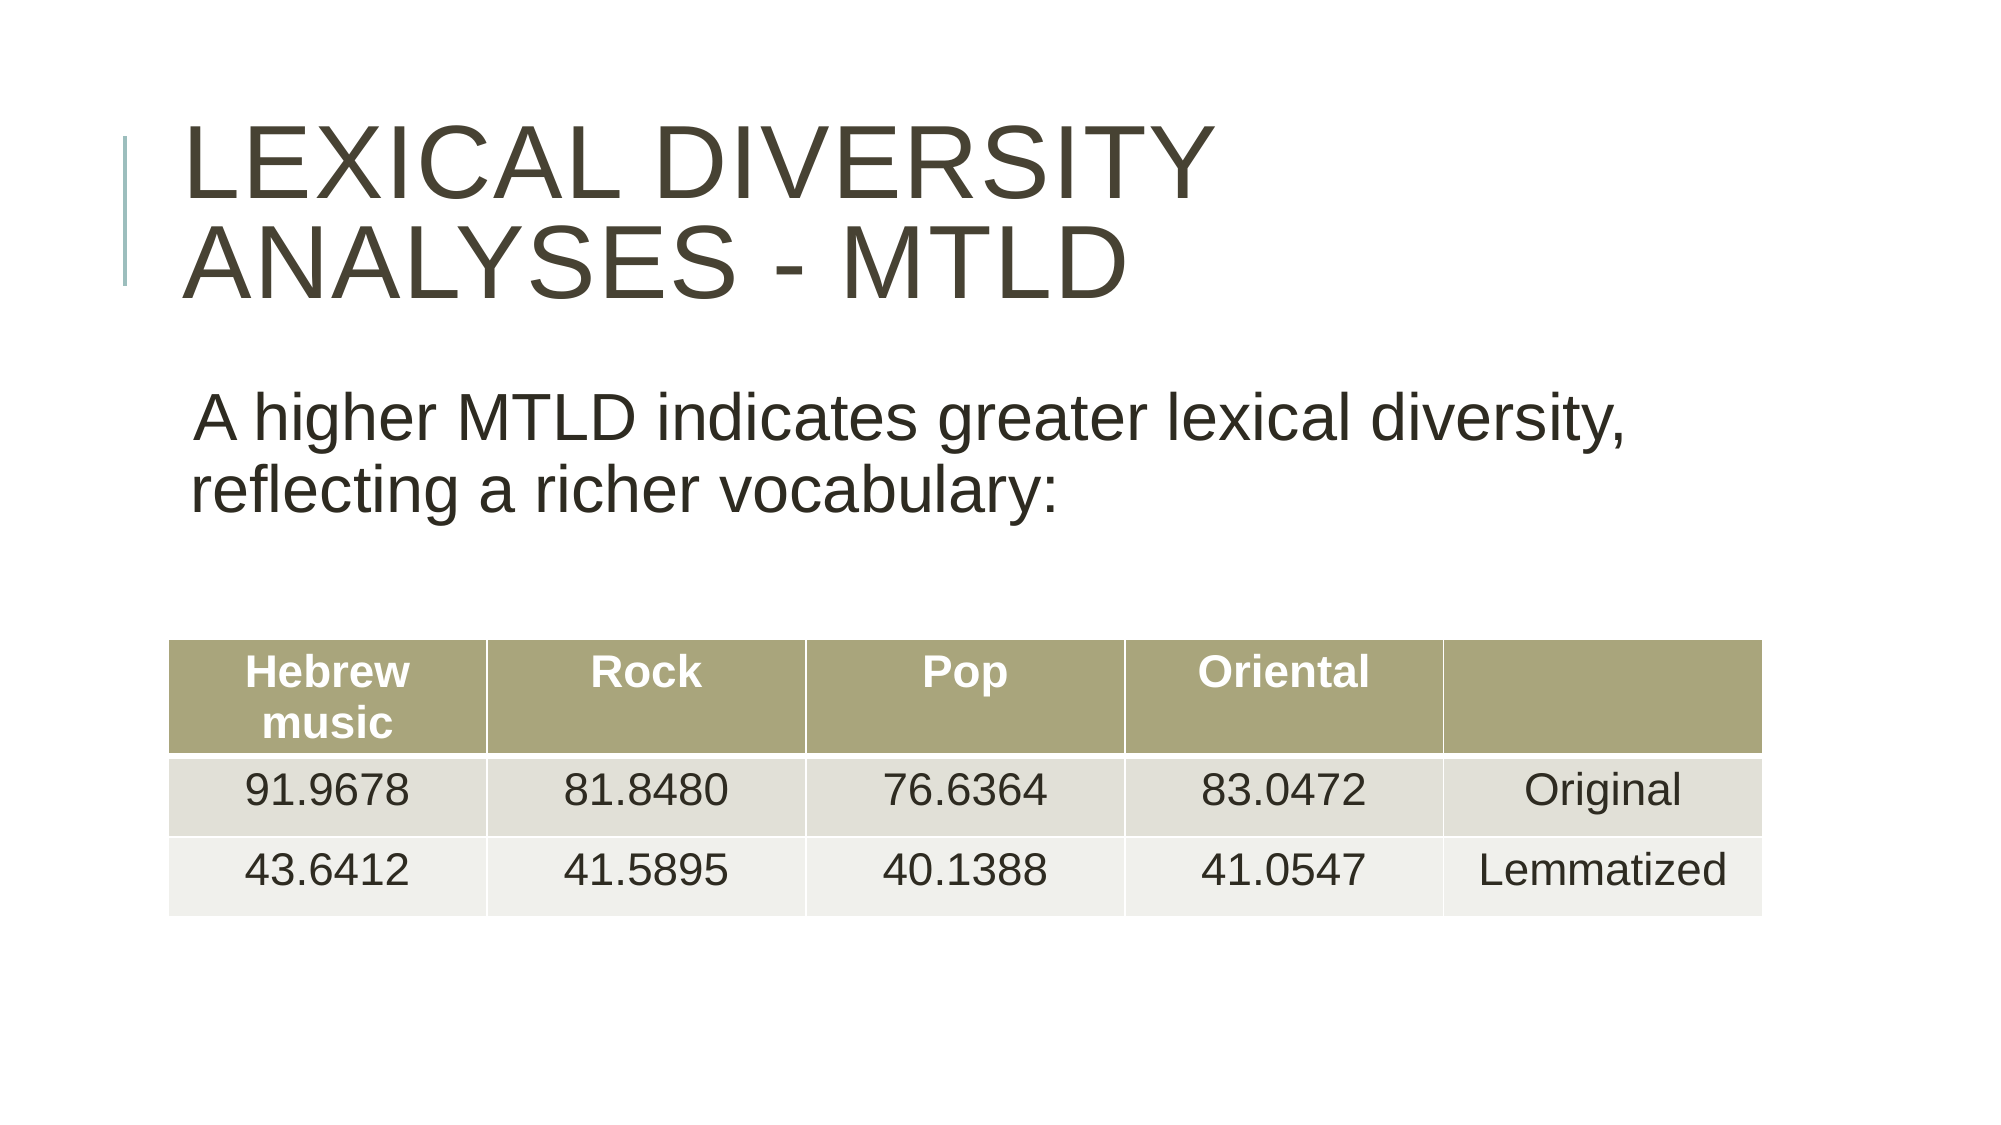

# Lexical diversity analyses - MTLD
A higher MTLD indicates greater lexical diversity, reflecting a richer vocabulary:
| Hebrew music | Rock | Pop | Oriental |  |
| --- | --- | --- | --- | --- |
| 91.9678 | 81.8480 | 76.6364 | 83.0472 | Original |
| 43.6412 | 41.5895 | 40.1388 | 41.0547 | Lemmatized |